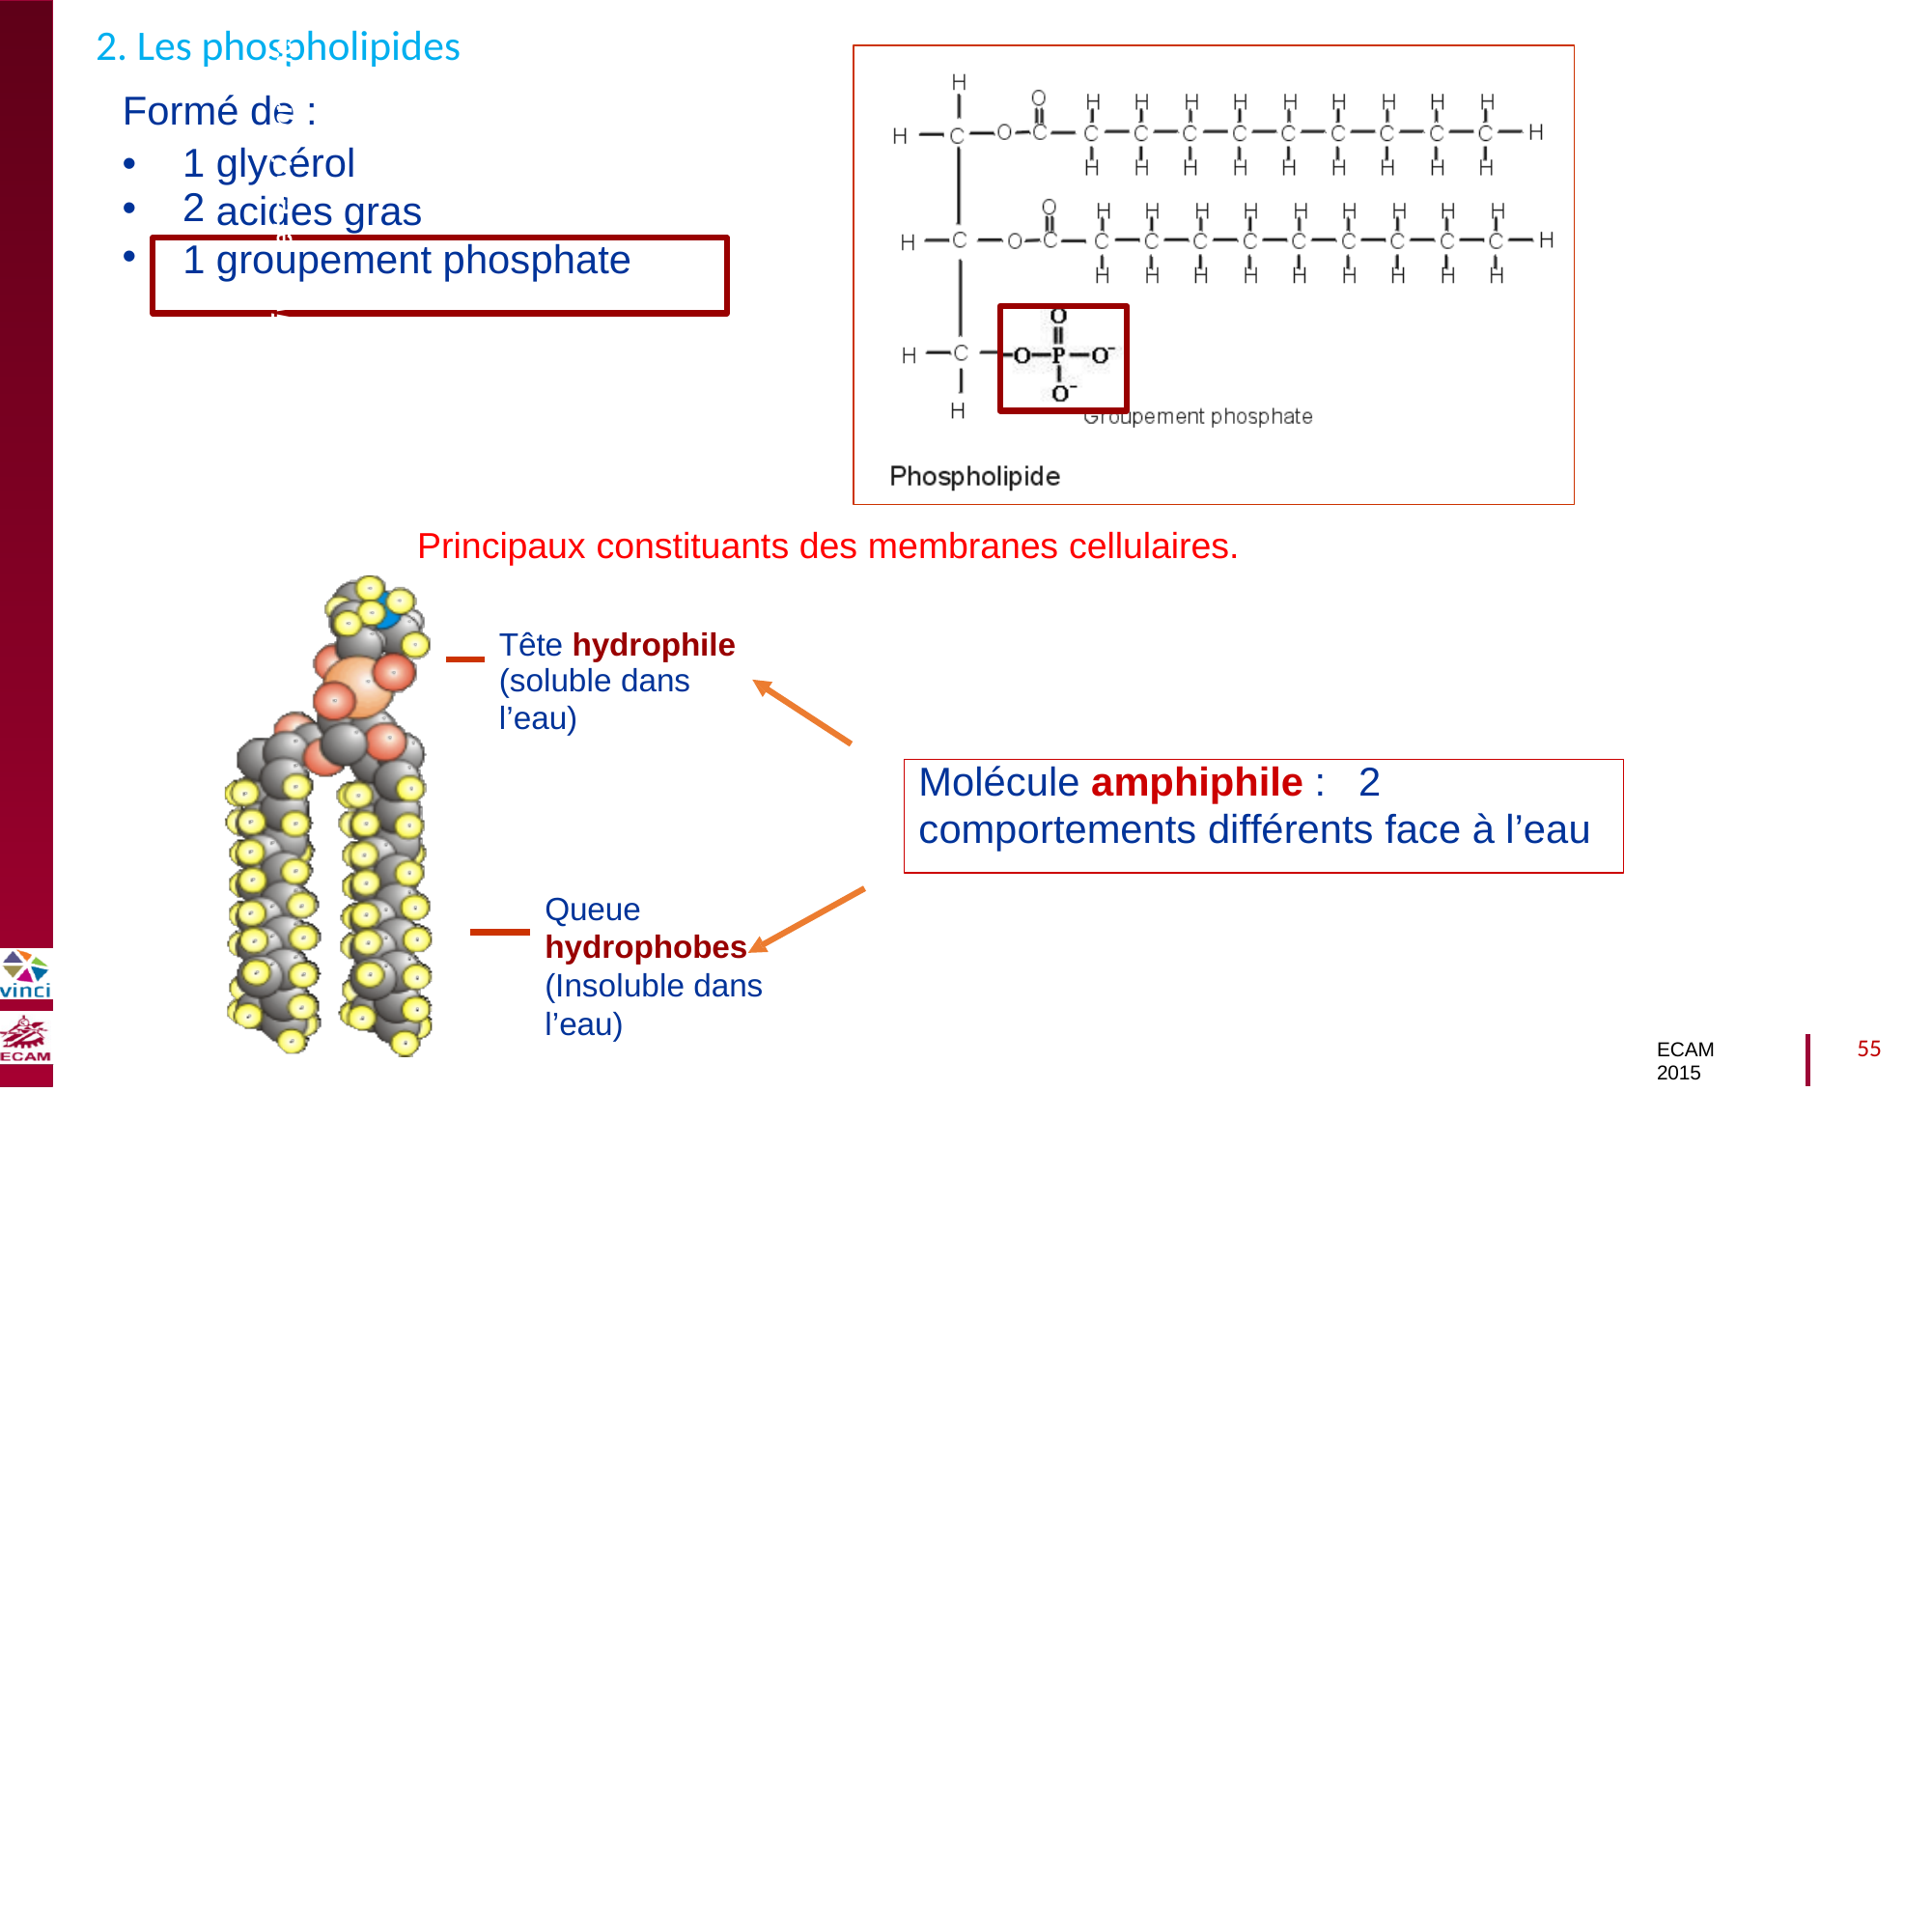

2. Les phospholipides
Formé de :

•
•
•
1
2
glycérol
acides
gras

1 groupement phosphate
B2040-Chimie du vivant et environnement

Principaux
constituants
des
membranes
cellulaires.

Tête hydrophile
(soluble dans
l’eau)

Molécule amphiphile :  2
comportements différents face à l’eau

Queue
hydrophobes (Insoluble dans l’eau)

55
ECAM 2015